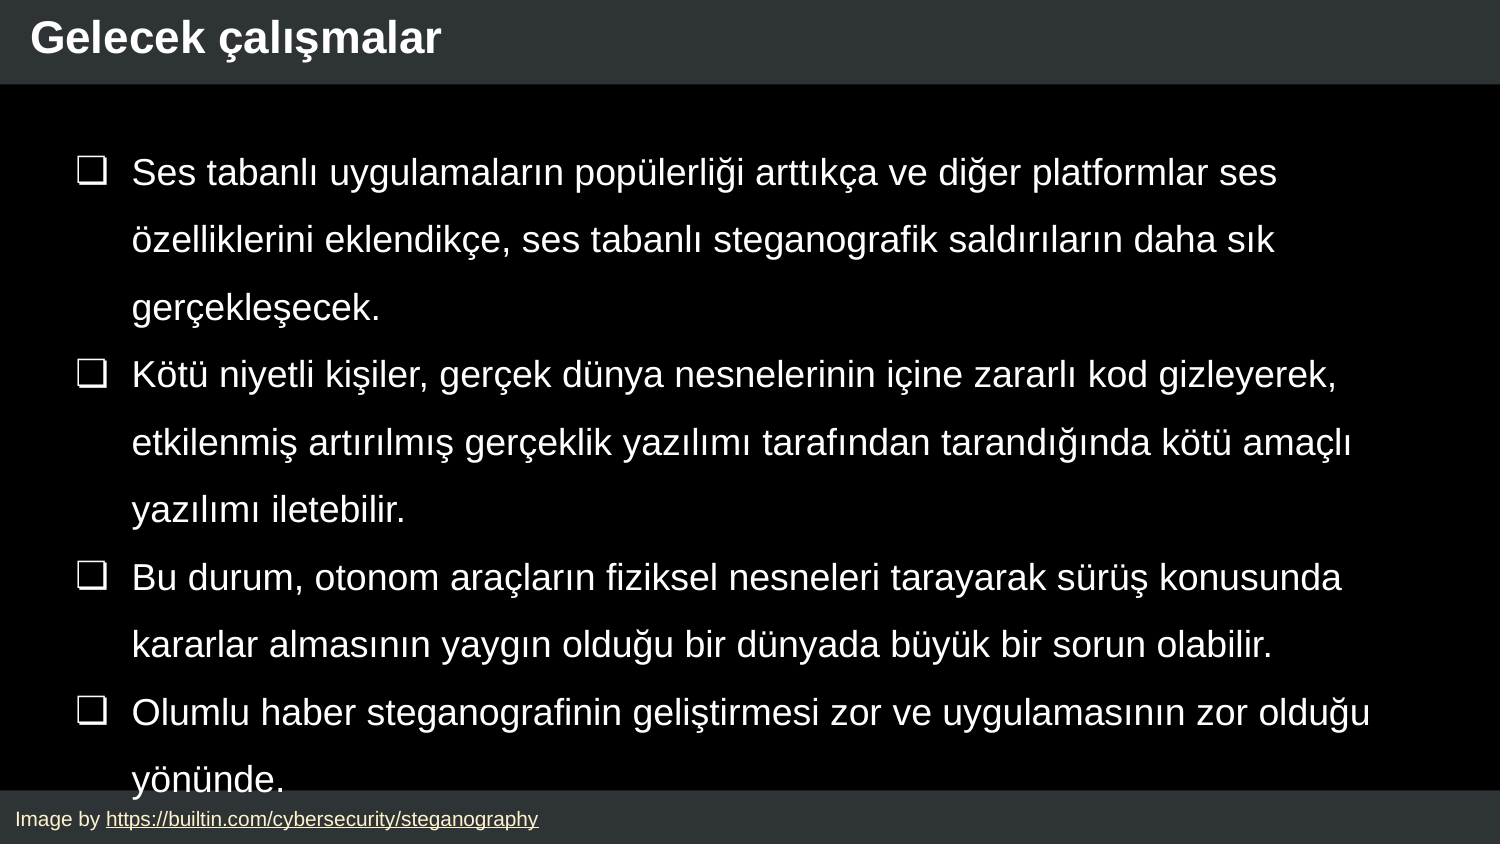

# Gelecek çalışmalar
Ses tabanlı uygulamaların popülerliği arttıkça ve diğer platformlar ses özelliklerini eklendikçe, ses tabanlı steganografik saldırıların daha sık gerçekleşecek.
Kötü niyetli kişiler, gerçek dünya nesnelerinin içine zararlı kod gizleyerek, etkilenmiş artırılmış gerçeklik yazılımı tarafından tarandığında kötü amaçlı yazılımı iletebilir.
Bu durum, otonom araçların fiziksel nesneleri tarayarak sürüş konusunda kararlar almasının yaygın olduğu bir dünyada büyük bir sorun olabilir.
Olumlu haber steganografinin geliştirmesi zor ve uygulamasının zor olduğu yönünde.
Image by https://builtin.com/cybersecurity/steganography